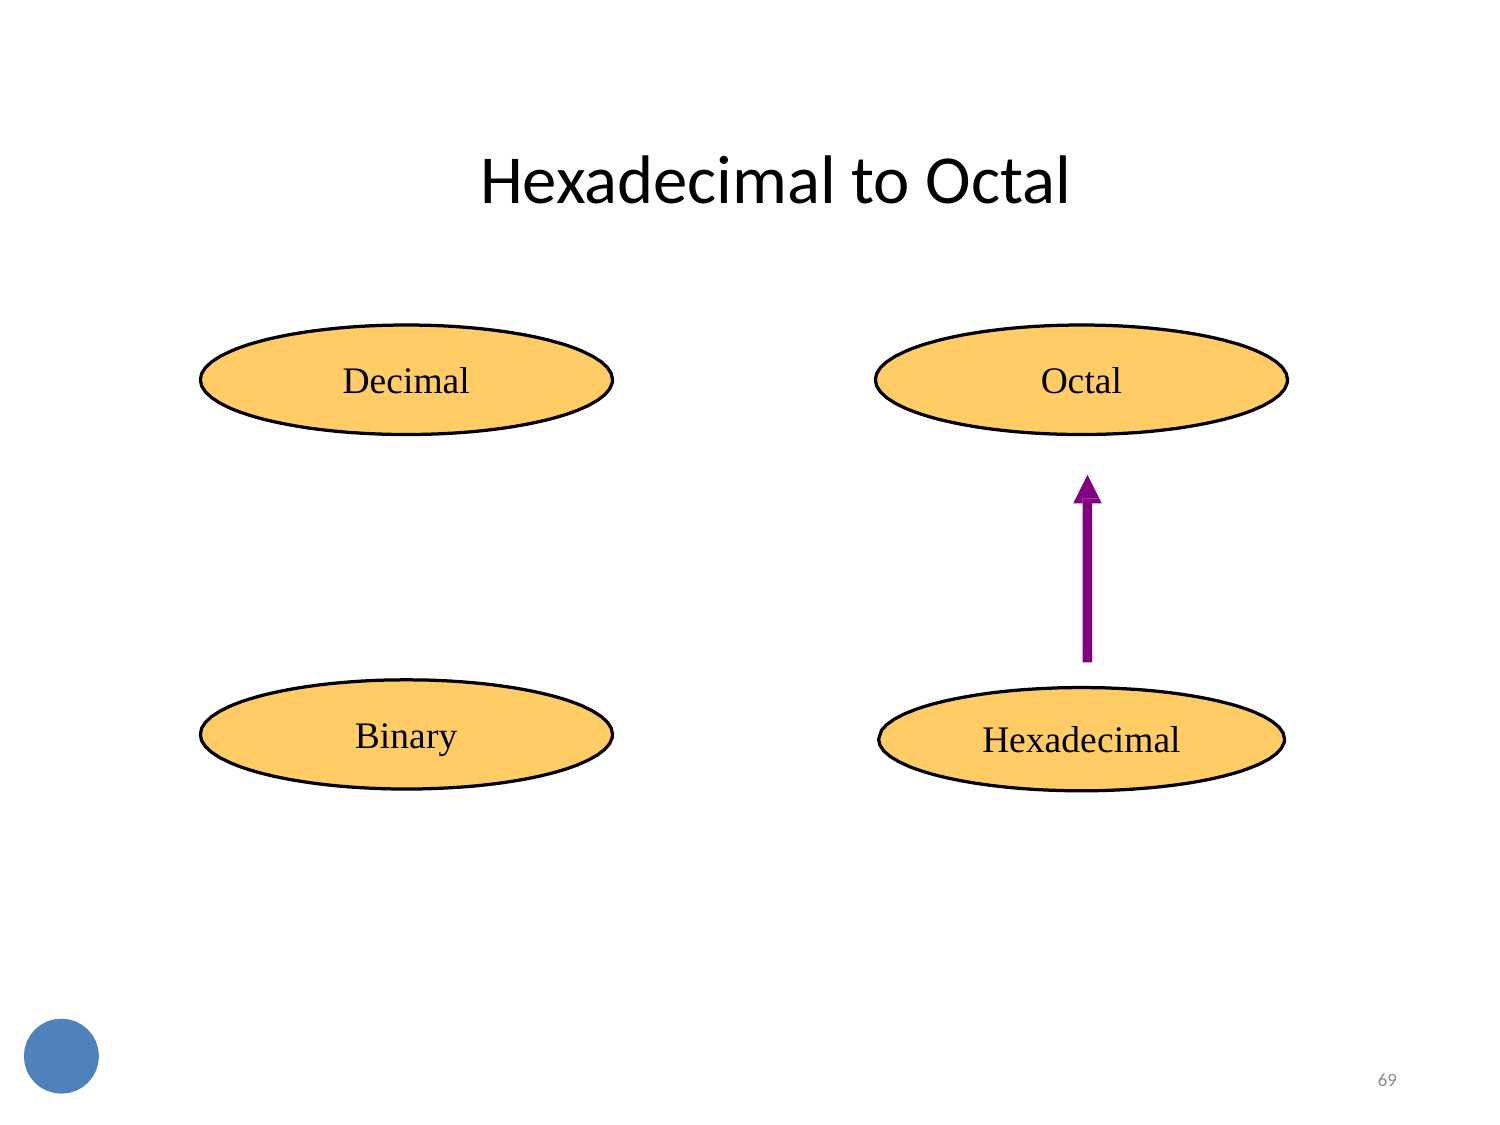

69
# Hexadecimal to Octal

Decimal
Octal

Binary
Hexadecimal